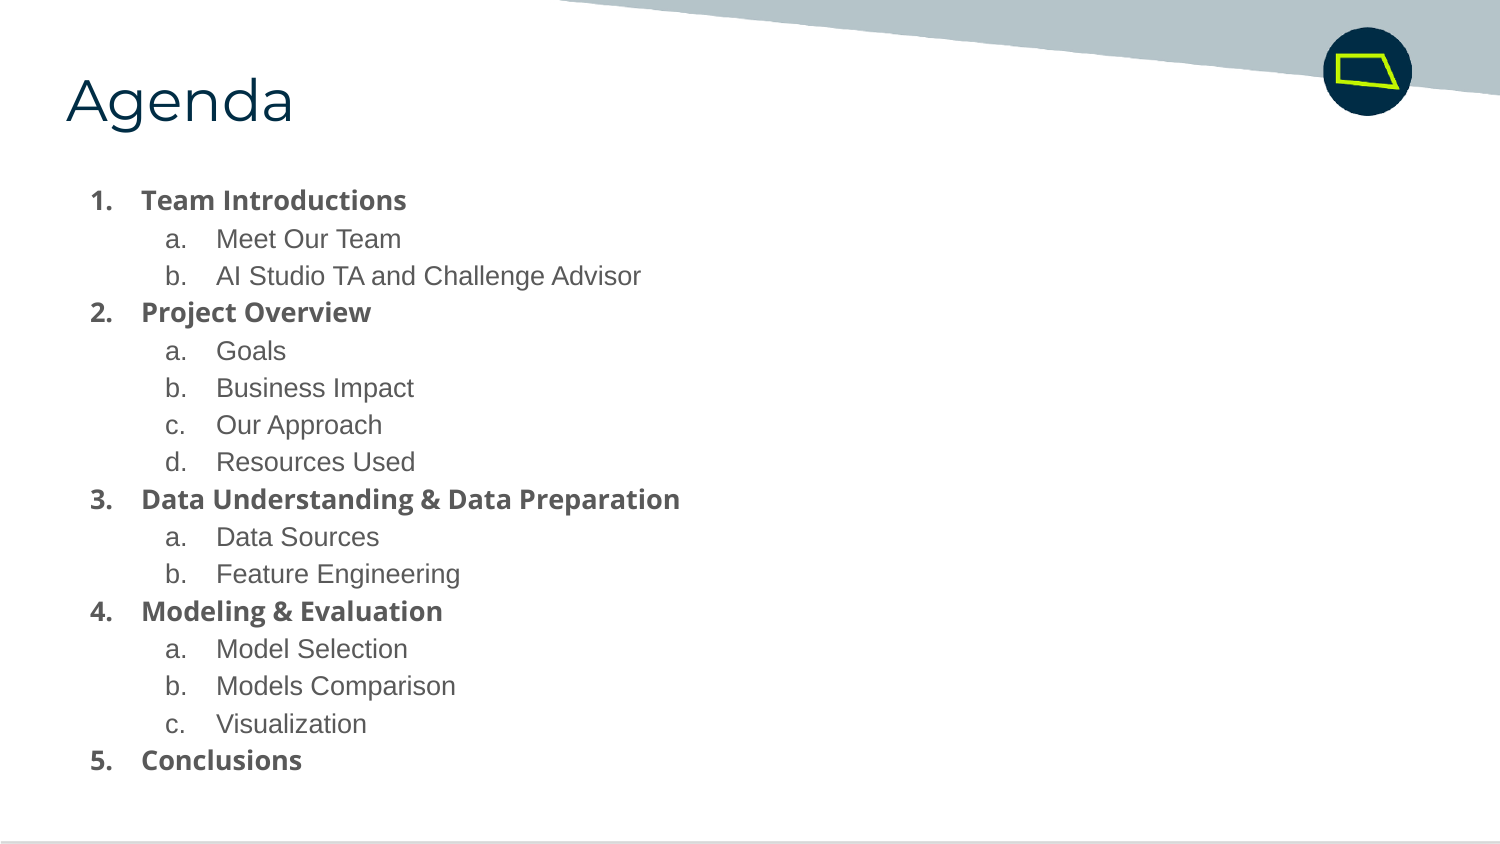

Agenda
Team Introductions
Meet Our Team
AI Studio TA and Challenge Advisor
Project Overview
Goals
Business Impact
Our Approach
Resources Used
Data Understanding & Data Preparation
Data Sources
Feature Engineering
Modeling & Evaluation
Model Selection
Models Comparison
Visualization
Conclusions